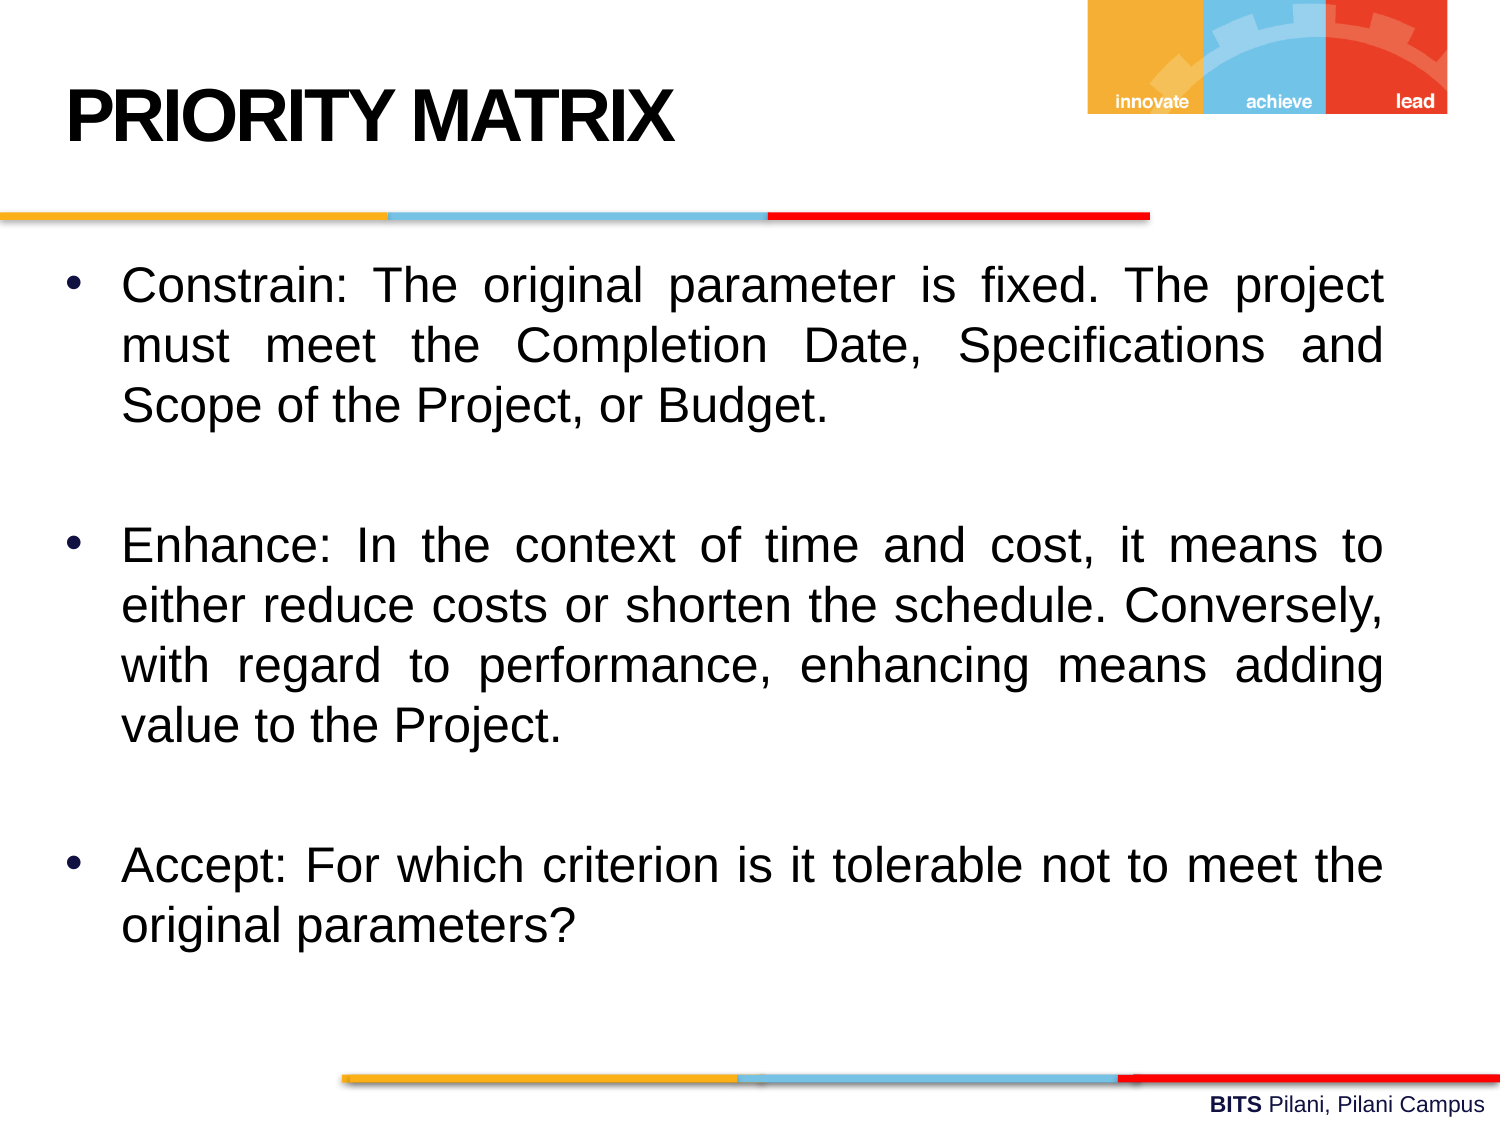

PRIORITY MATRIX
Constrain: The original parameter is fixed. The project must meet the Completion Date, Specifications and Scope of the Project, or Budget.

Enhance: In the context of time and cost, it means to either reduce costs or shorten the schedule. Conversely, with regard to performance, enhancing means adding value to the Project.

Accept: For which criterion is it tolerable not to meet the original parameters?